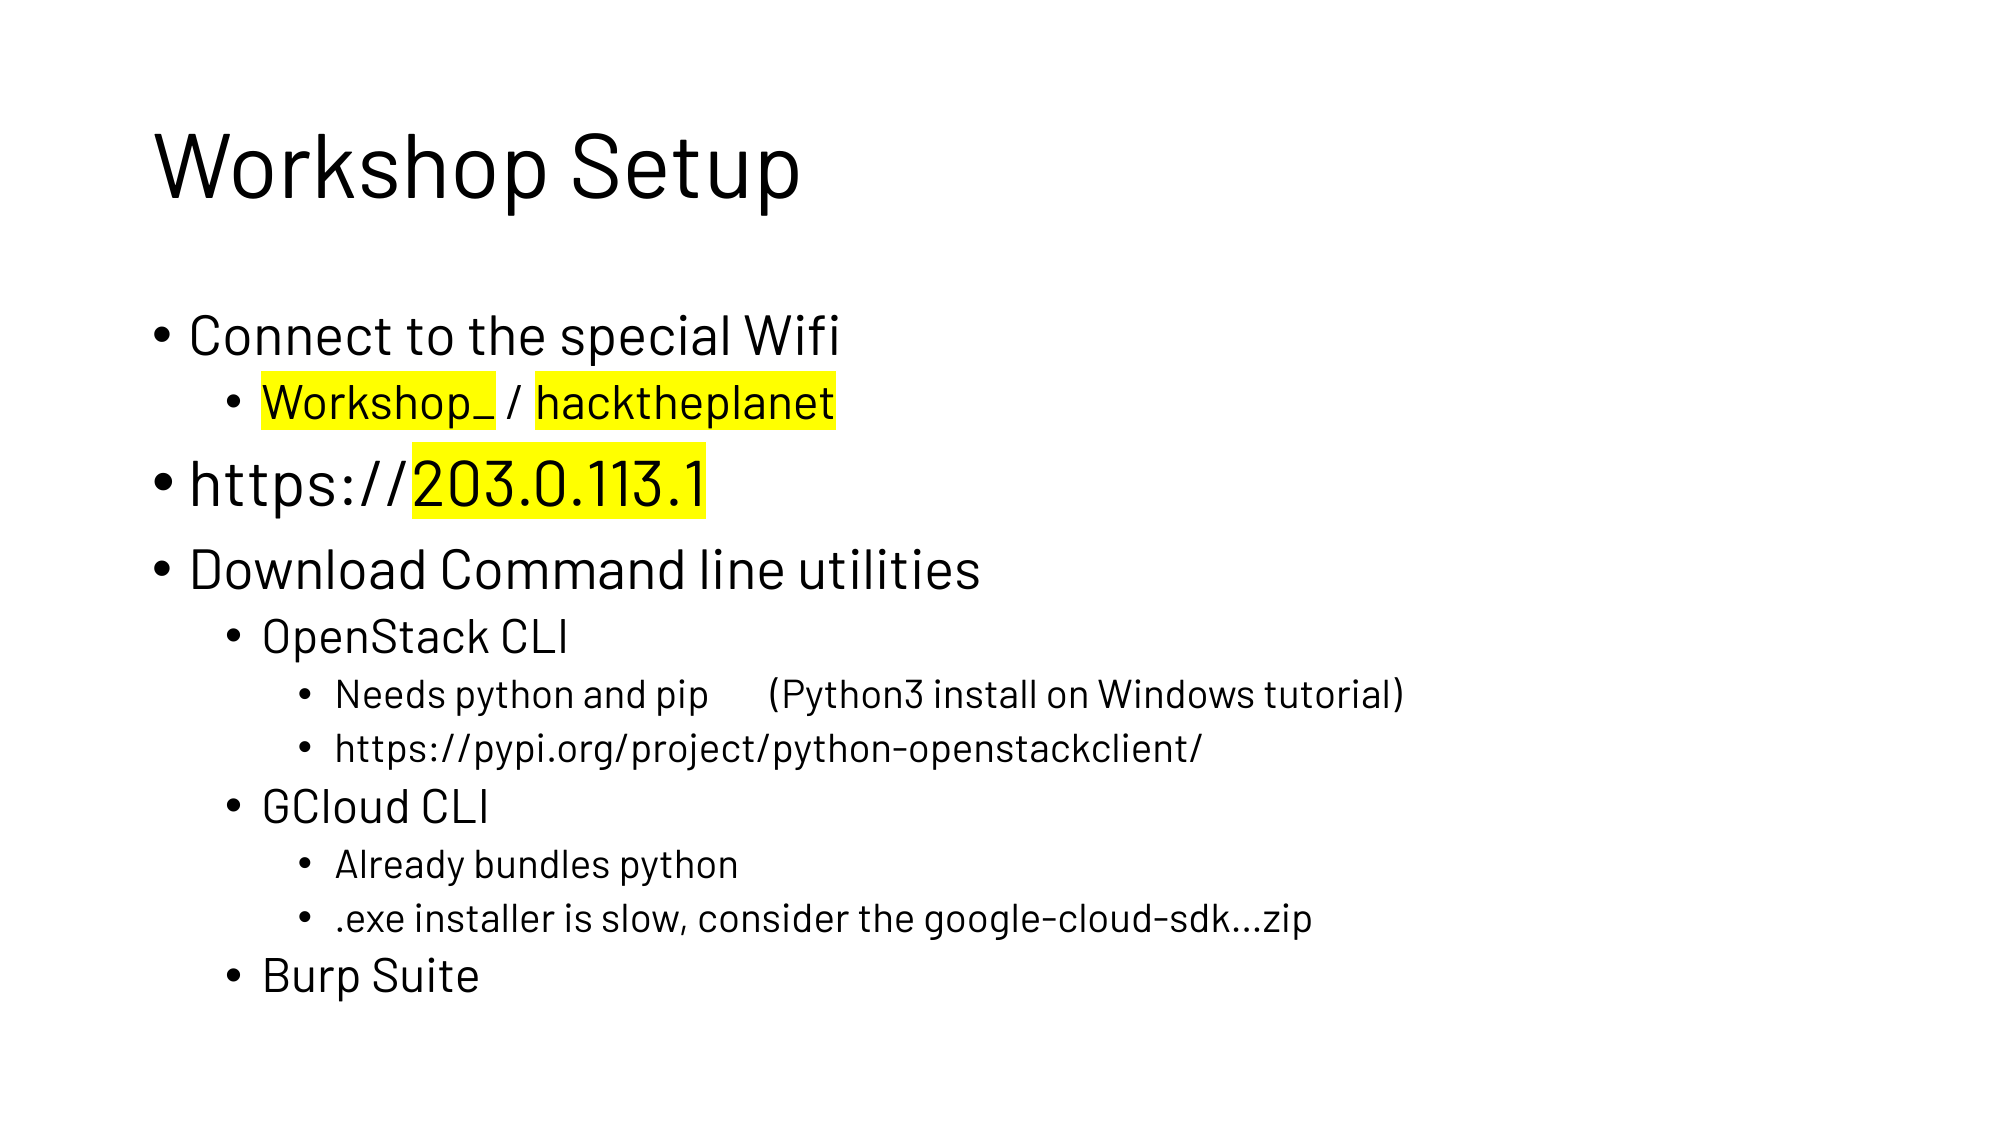

# Workshop Setup
Connect to the special Wifi
Workshop_ / hacktheplanet
https://203.0.113.1
Download Command line utilities
OpenStack CLI
Needs python and pip	(Python3 install on Windows tutorial)
https://pypi.org/project/python-openstackclient/
GCloud CLI
Already bundles python
.exe installer is slow, consider the google-cloud-sdk…zip
Burp Suite